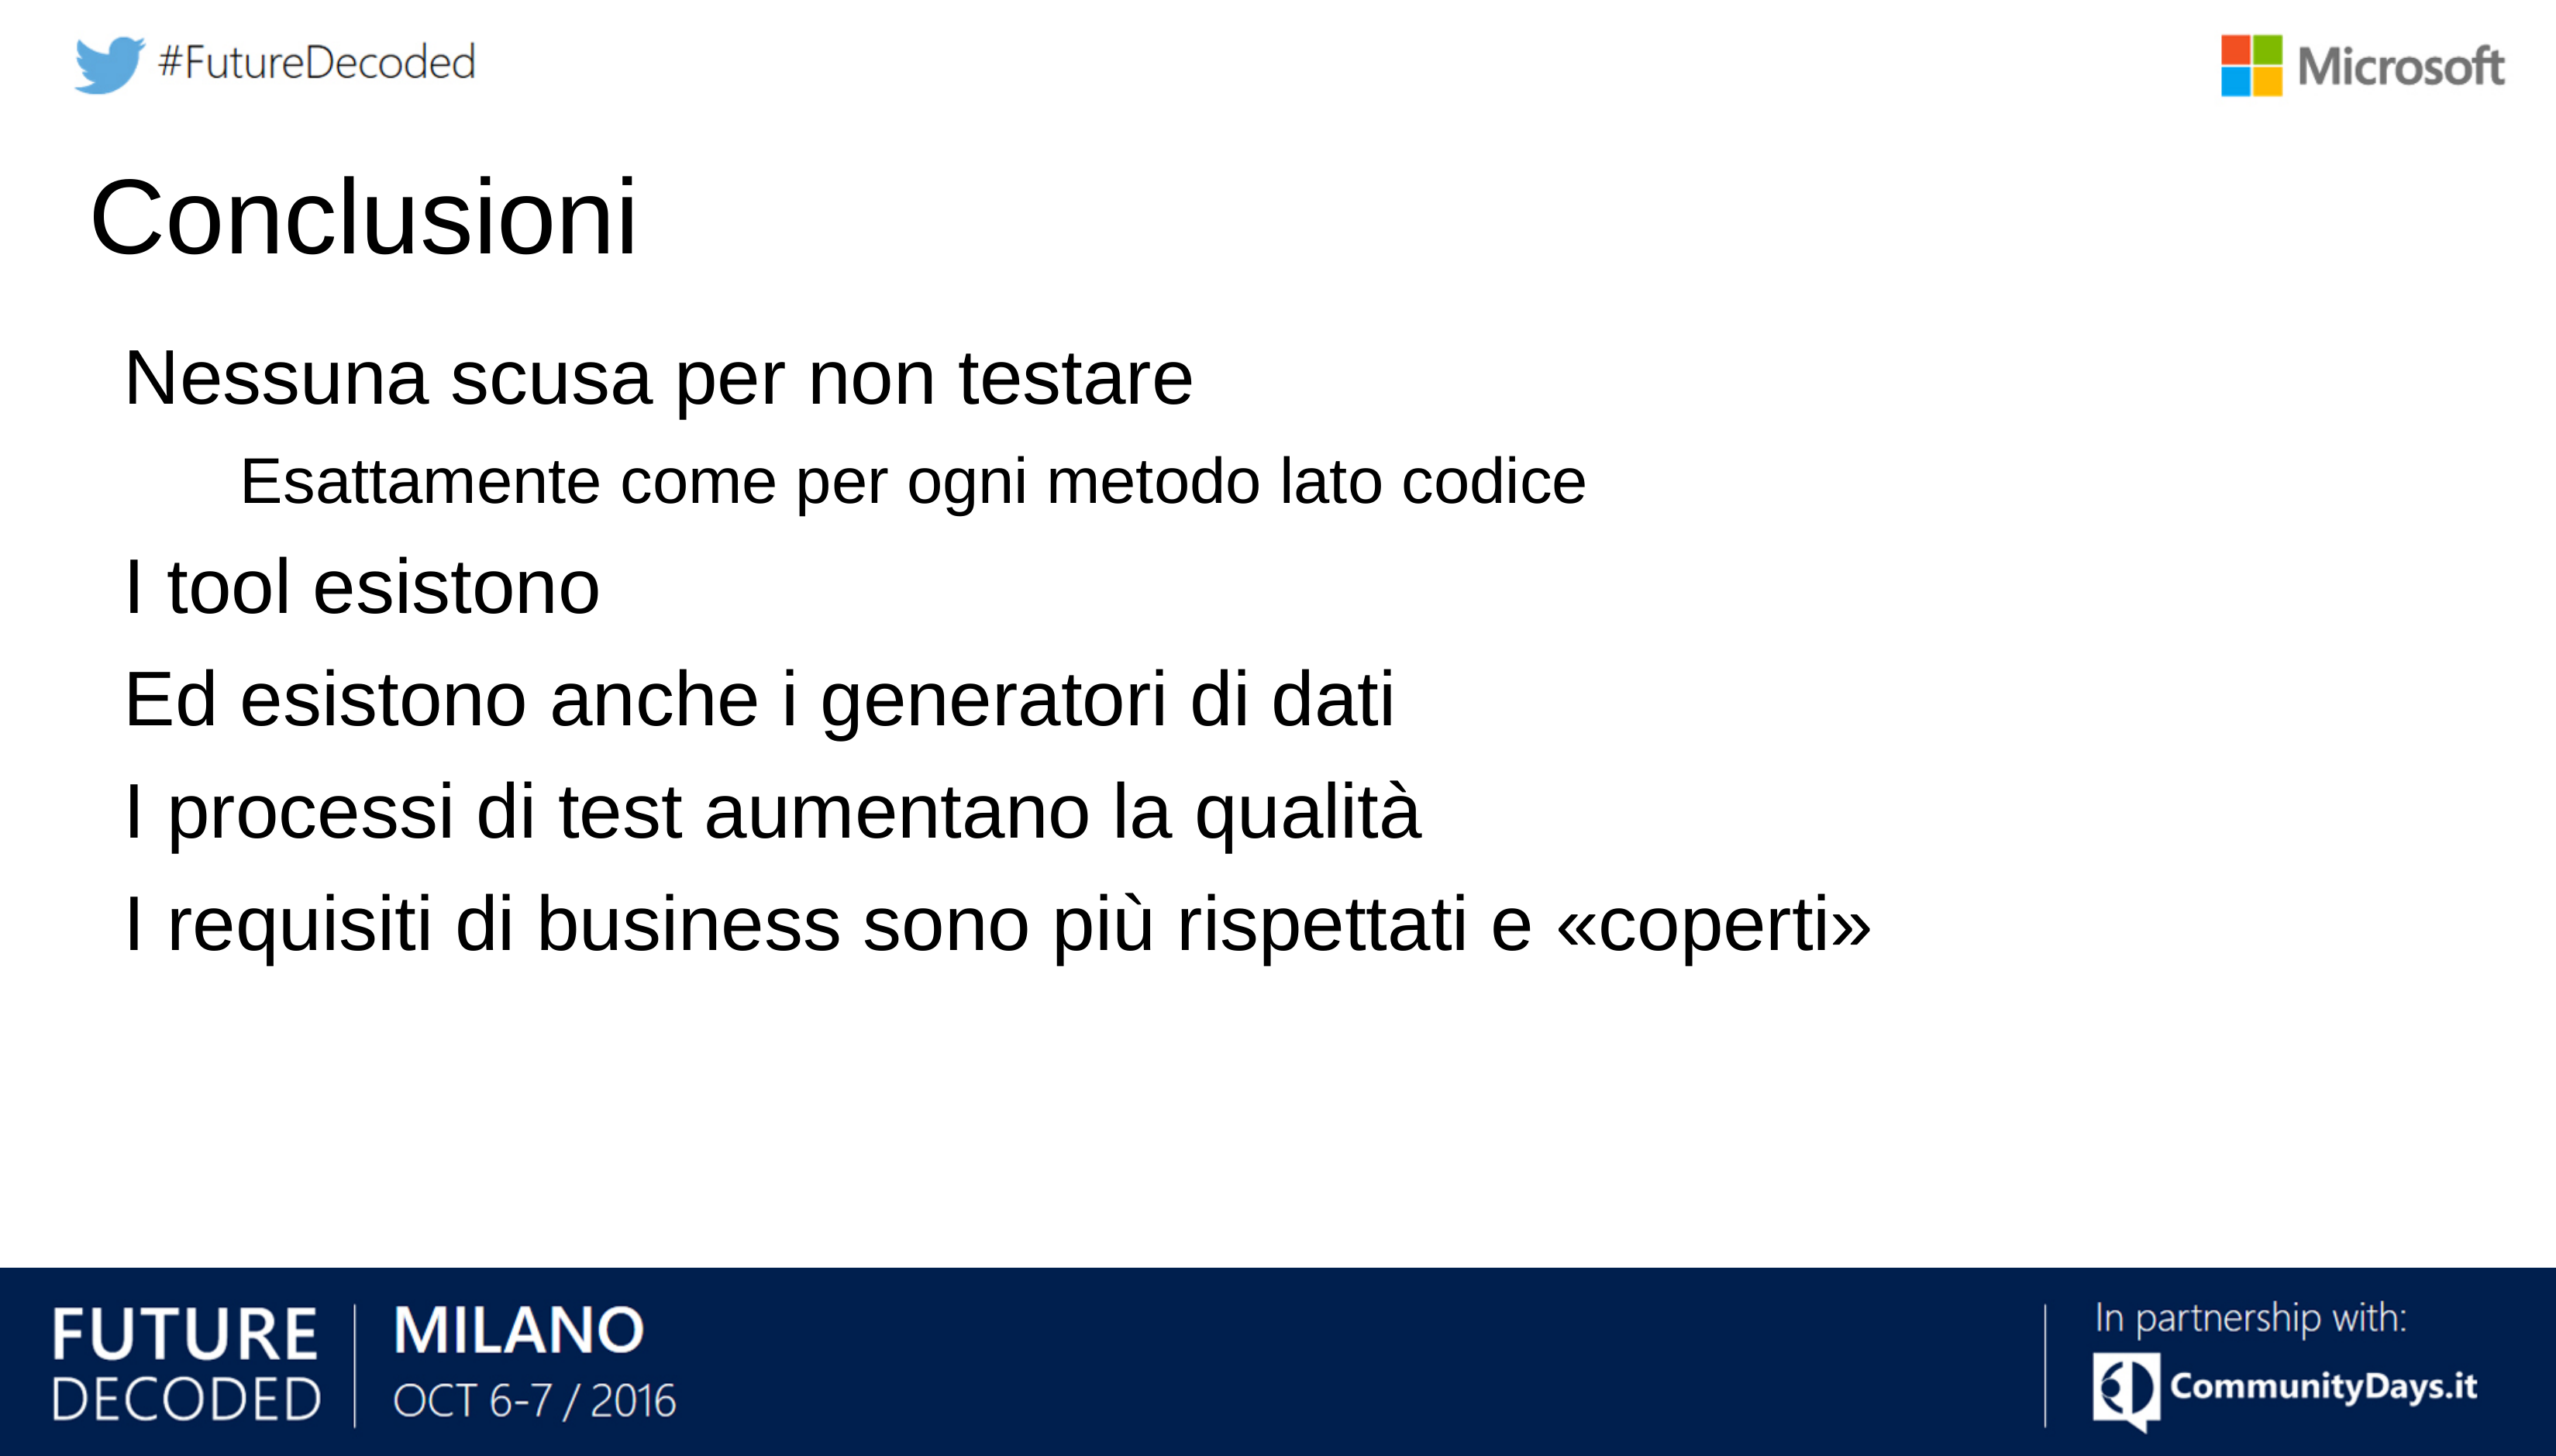

Conclusioni
Nessuna scusa per non testare
	Esattamente come per ogni metodo lato codice
I tool esistono
Ed esistono anche i generatori di dati
I processi di test aumentano la qualità
I requisiti di business sono più rispettati e «coperti»